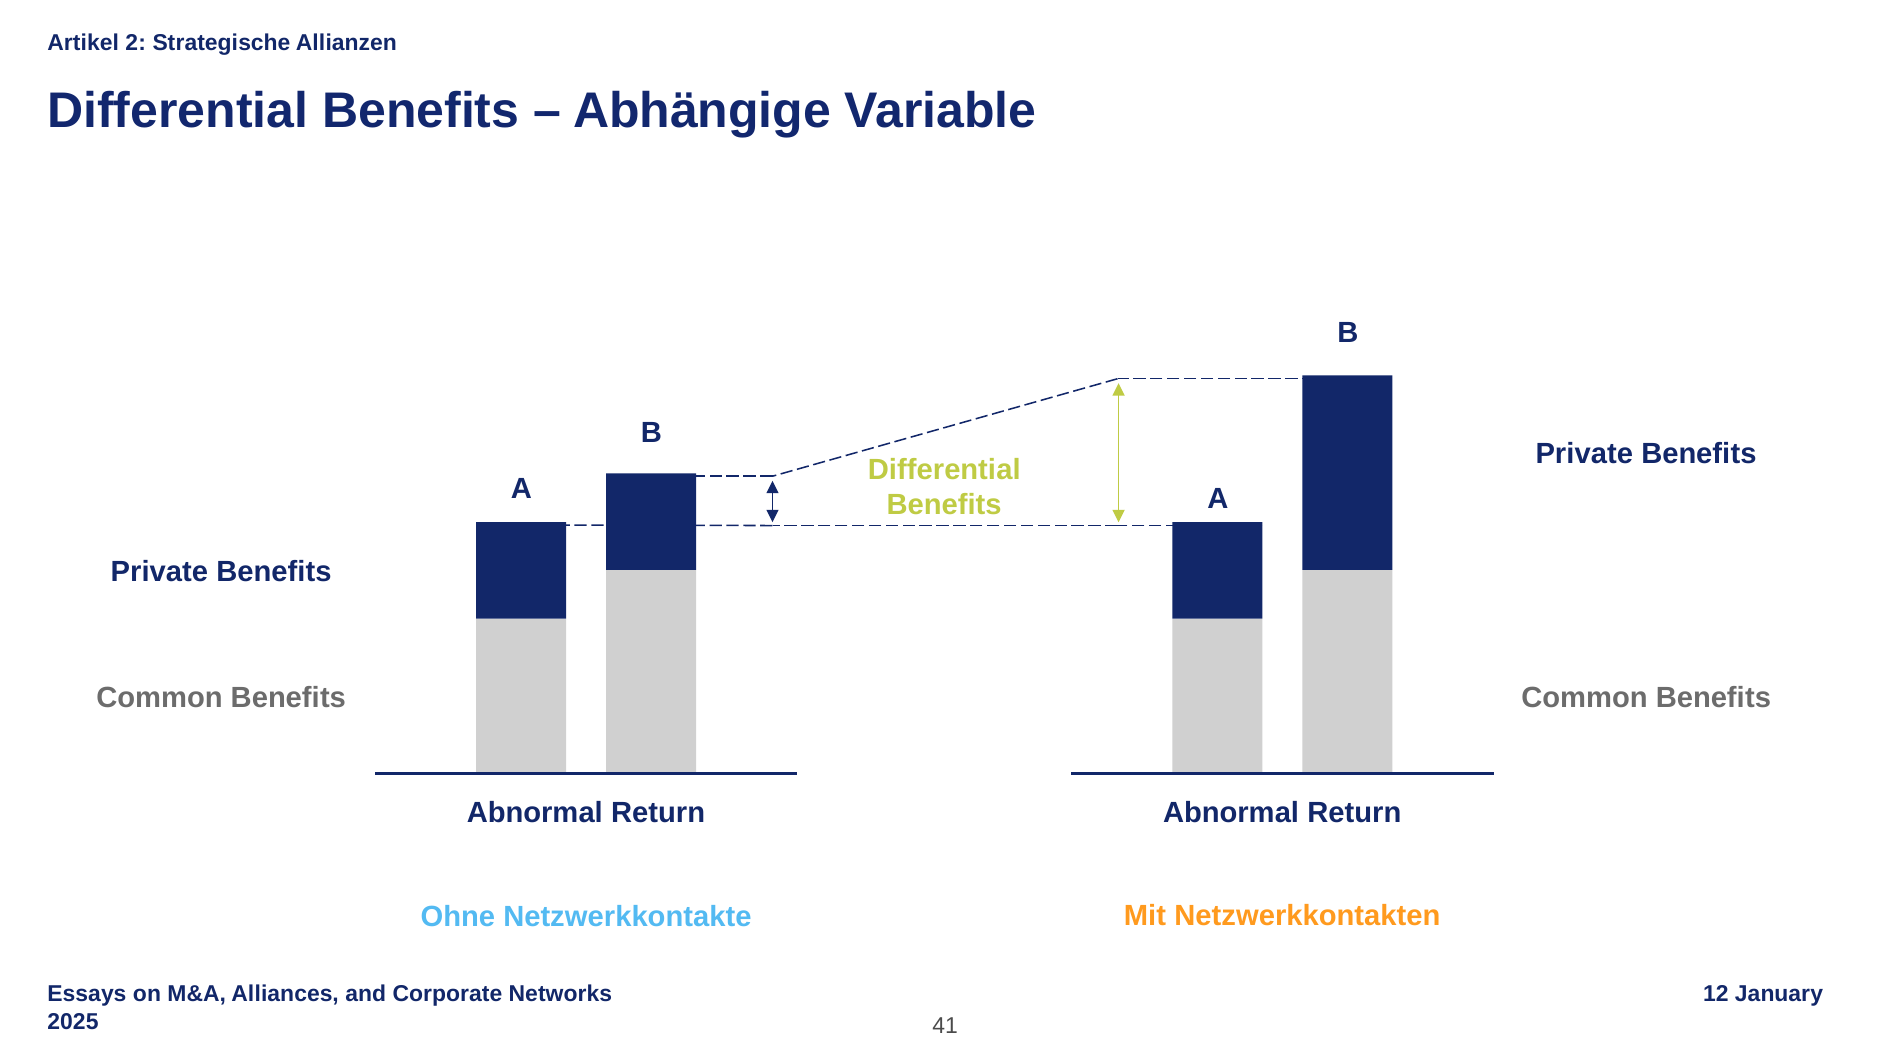

Artikel 2: Strategische Allianzen
Differential Benefits – Abhängige Variable
B

Private Benefits
Common Benefits
Abnormal Return
Mit Netzwerkkontakten
A
Differential Benefits
B
A

Private Benefits
Common Benefits
Abnormal Return
Ohne Netzwerkkontakte